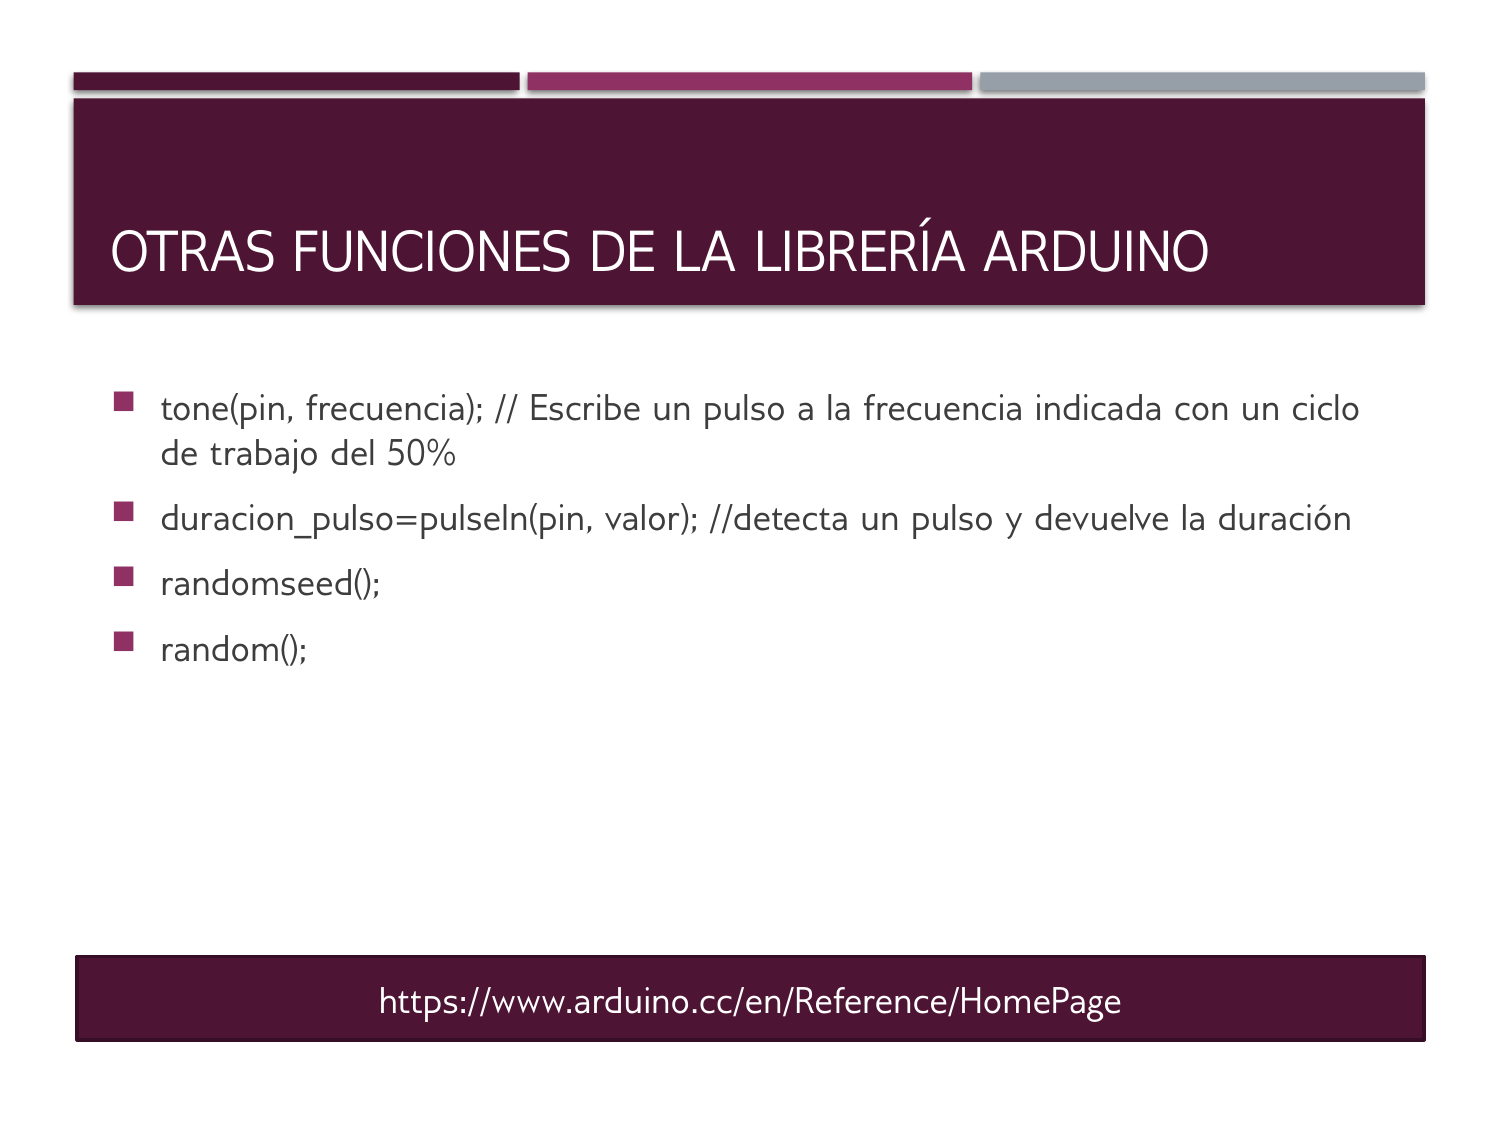

# Otras Funciones de la librería Arduino
tone(pin, frecuencia); // Escribe un pulso a la frecuencia indicada con un ciclo de trabajo del 50%
duracion_pulso=pulseIn(pin, valor); //detecta un pulso y devuelve la duración
randomseed();
random();

https://www.arduino.cc/en/Reference/HomePage